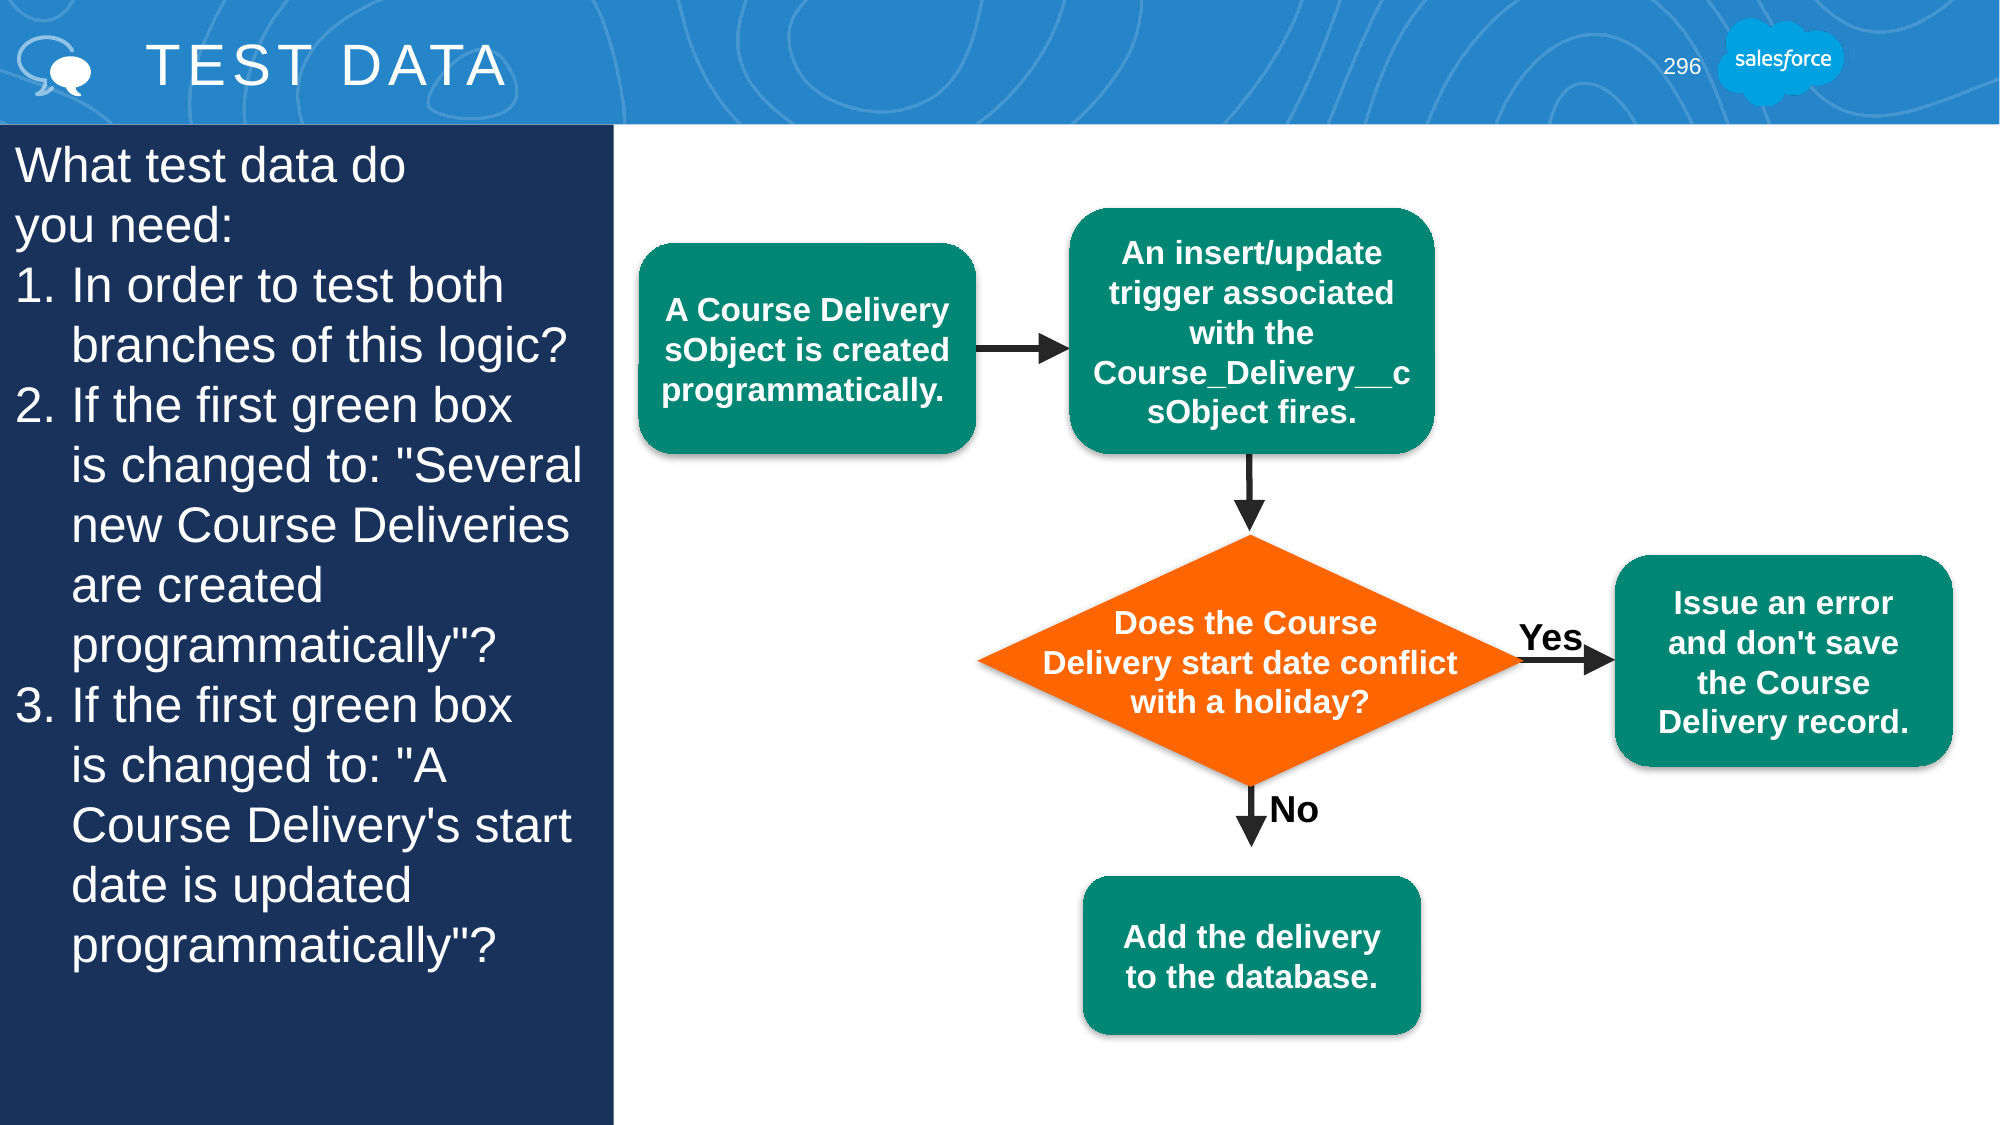

# Test Data
296
What test data do
you need:
In order to test both branches of this logic?
If the first green box
is changed to: "Several new Course Deliveries are created programmatically"?
If the first green box
is changed to: "A Course Delivery's start date is updated programmatically"?
An insert/update trigger associated with the Course_Delivery__c sObject fires.
A Course Delivery sObject is created programmatically.
Does the Course
Delivery start date conflict
with a holiday?
Issue an error and don't save the Course Delivery record.
Yes
No
Add the delivery to the database.